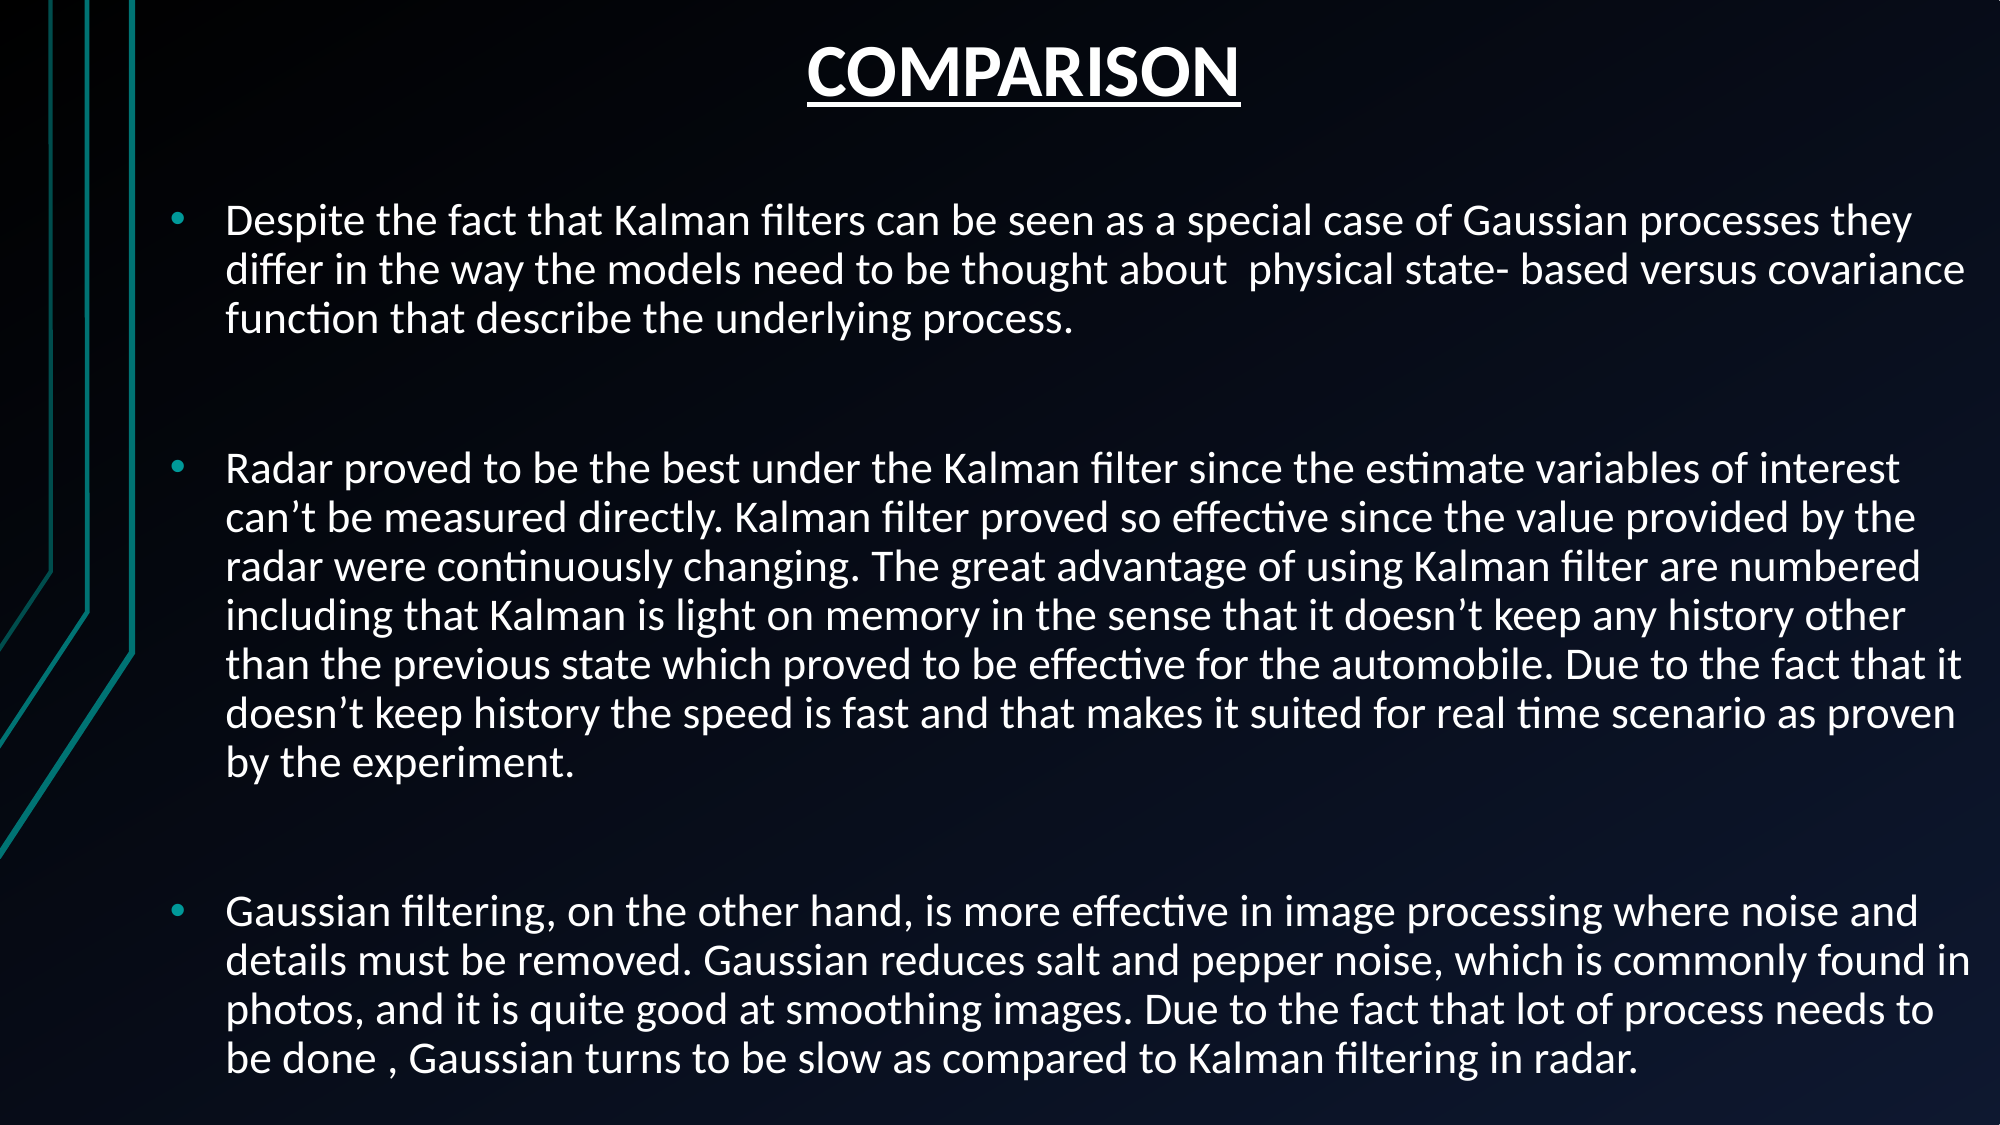

# COMPARISON
Despite the fact that Kalman filters can be seen as a special case of Gaussian processes they differ in the way the models need to be thought about  physical state- based versus covariance function that describe the underlying process.

Radar proved to be the best under the Kalman filter since the estimate variables of interest can’t be measured directly. Kalman filter proved so effective since the value provided by the radar were continuously changing. The great advantage of using Kalman filter are numbered including that Kalman is light on memory in the sense that it doesn’t keep any history other than the previous state which proved to be effective for the automobile. Due to the fact that it doesn’t keep history the speed is fast and that makes it suited for real time scenario as proven by the experiment.

Gaussian filtering, on the other hand, is more effective in image processing where noise and details must be removed. Gaussian reduces salt and pepper noise, which is commonly found in photos, and it is quite good at smoothing images. Due to the fact that lot of process needs to be done , Gaussian turns to be slow as compared to Kalman filtering in radar.